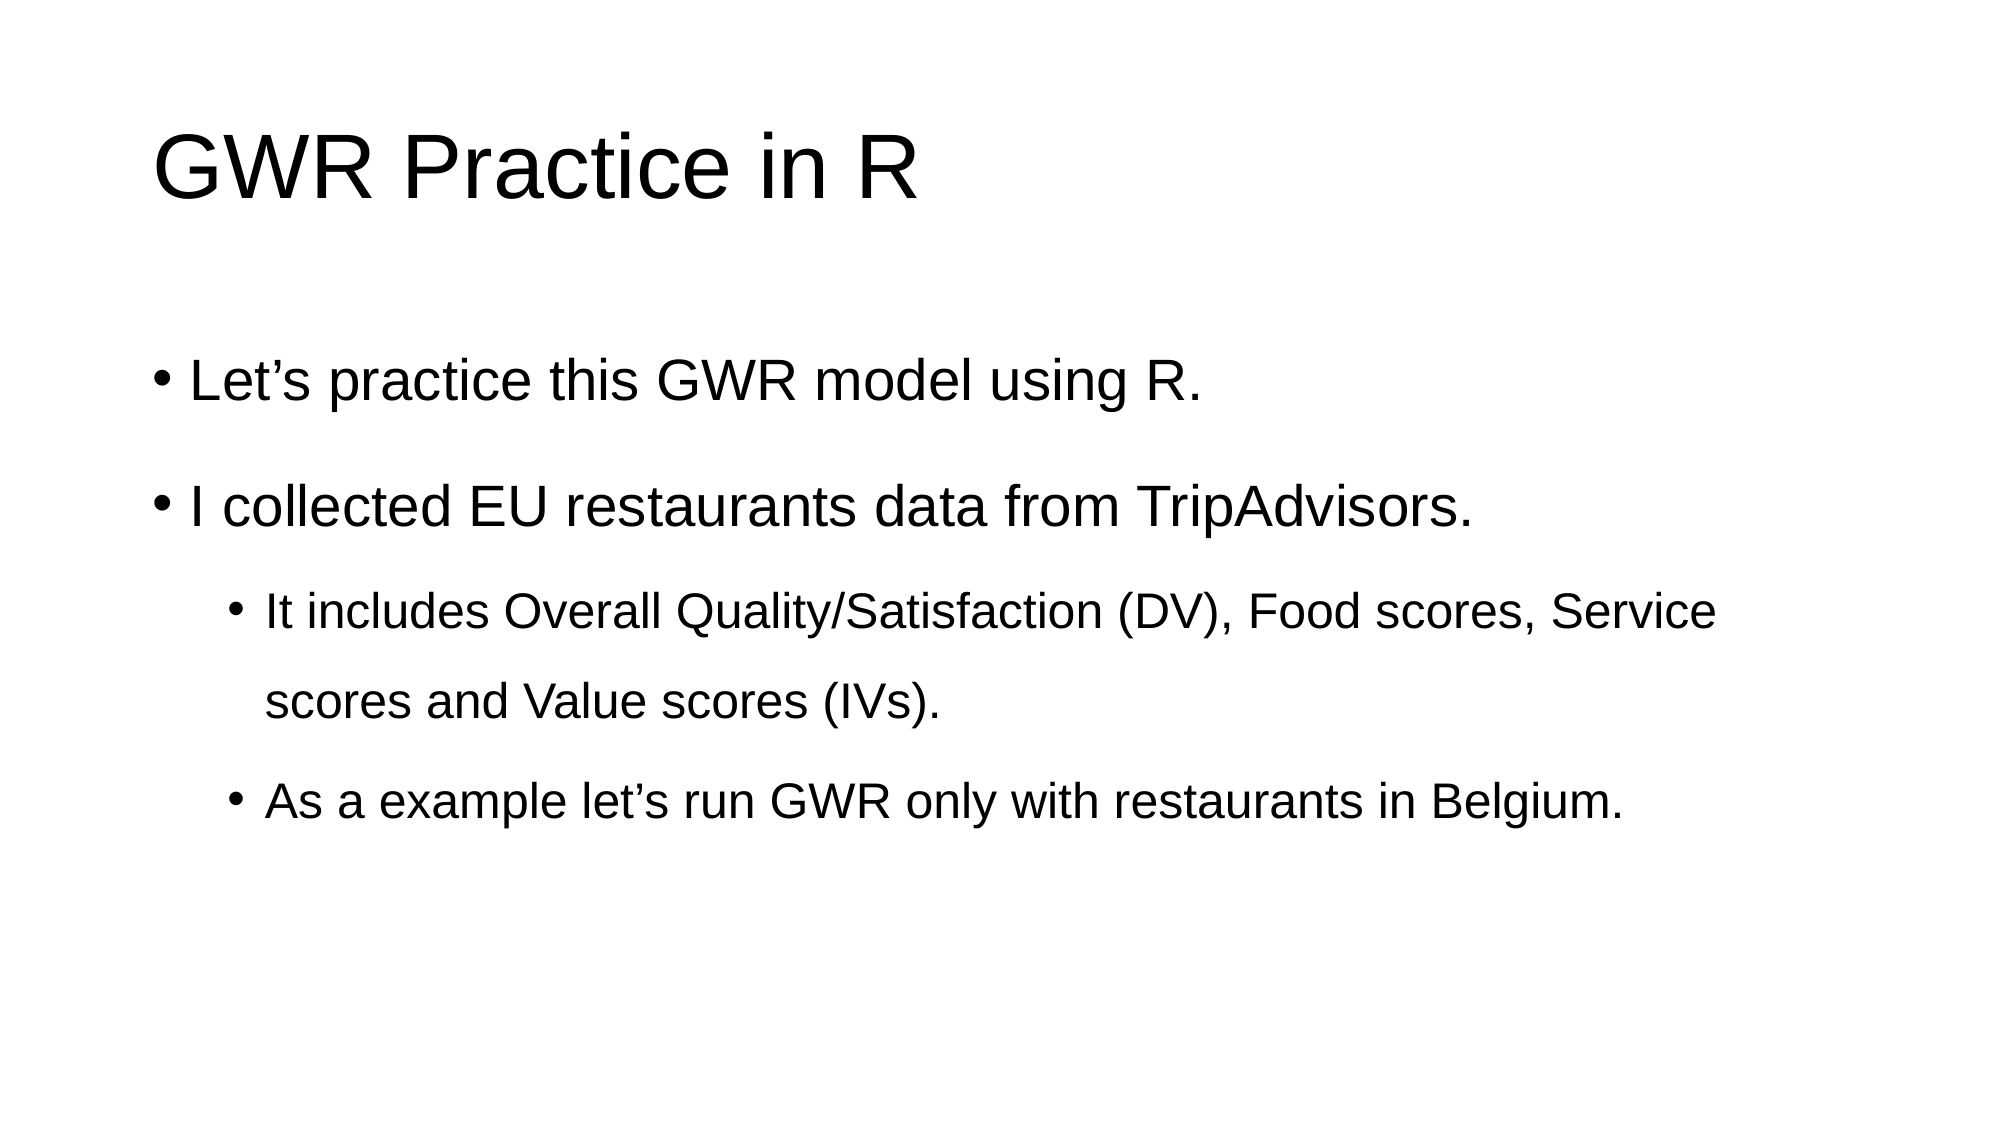

# GWR Practice in R
Let’s practice this GWR model using R.
I collected EU restaurants data from TripAdvisors.
It includes Overall Quality/Satisfaction (DV), Food scores, Service scores and Value scores (IVs).
As a example let’s run GWR only with restaurants in Belgium.